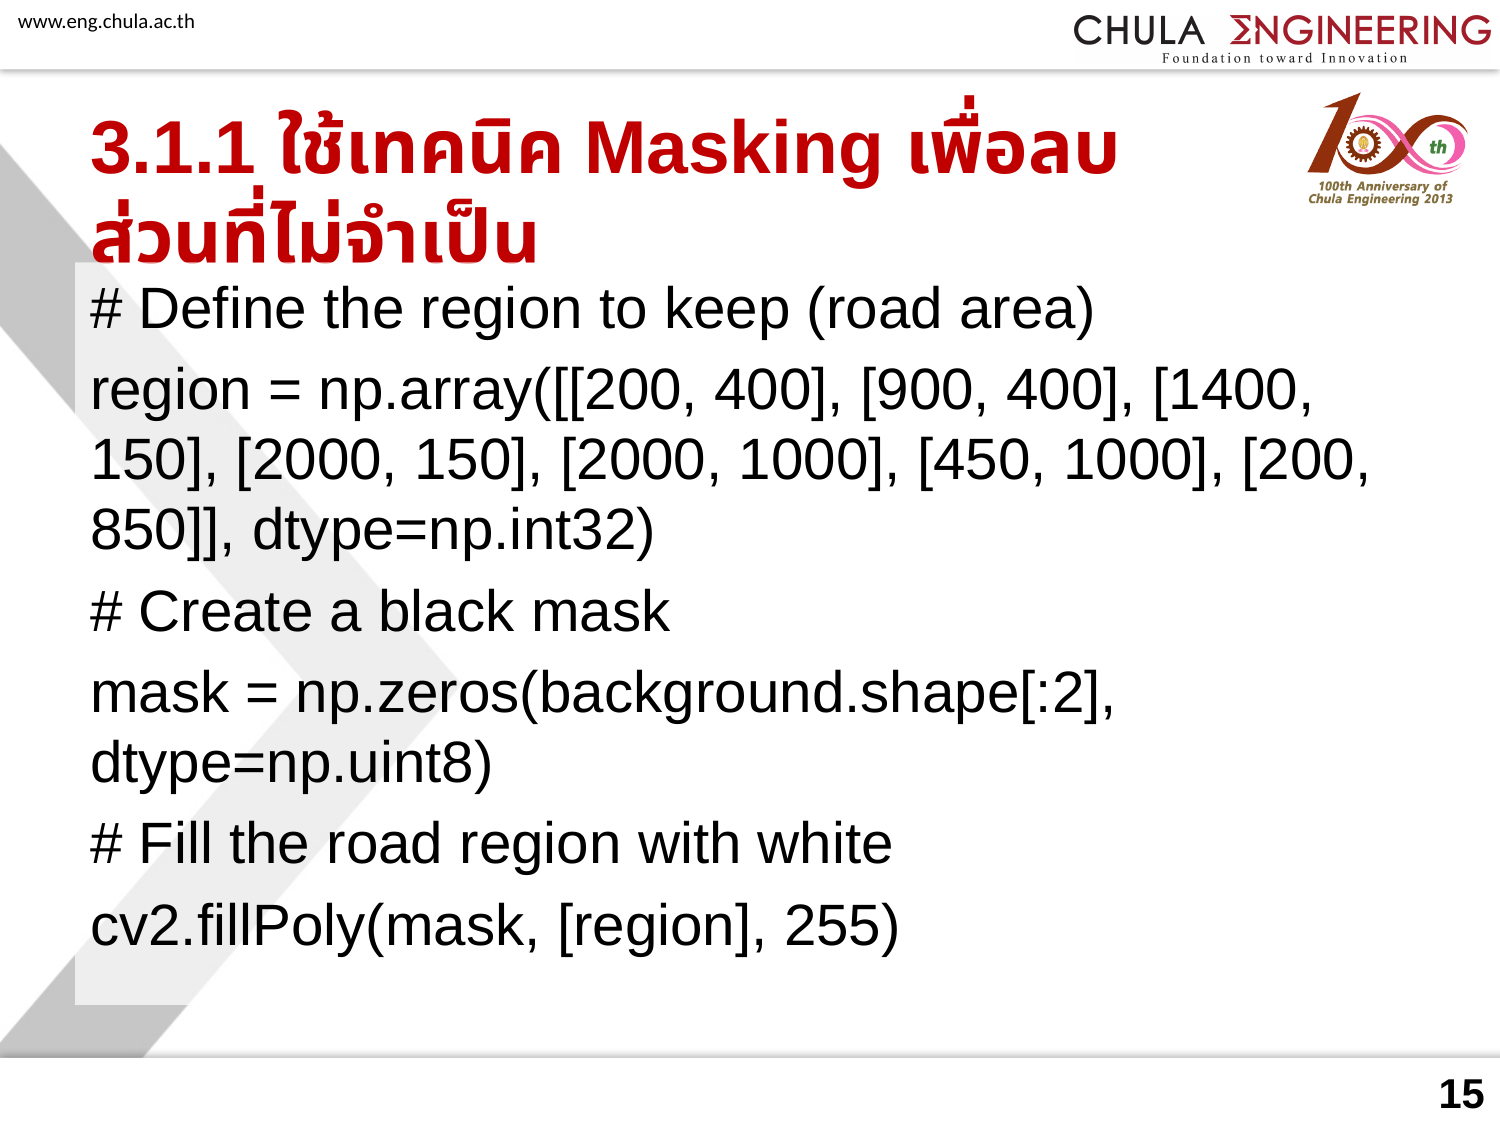

# 3.1.1 ใช้เทคนิค Masking เพื่อลบส่วนที่ไม่จำเป็น
# Define the region to keep (road area)
region = np.array([[200, 400], [900, 400], [1400, 150], [2000, 150], [2000, 1000], [450, 1000], [200, 850]], dtype=np.int32)
# Create a black mask
mask = np.zeros(background.shape[:2], dtype=np.uint8)
# Fill the road region with white
cv2.fillPoly(mask, [region], 255)

15